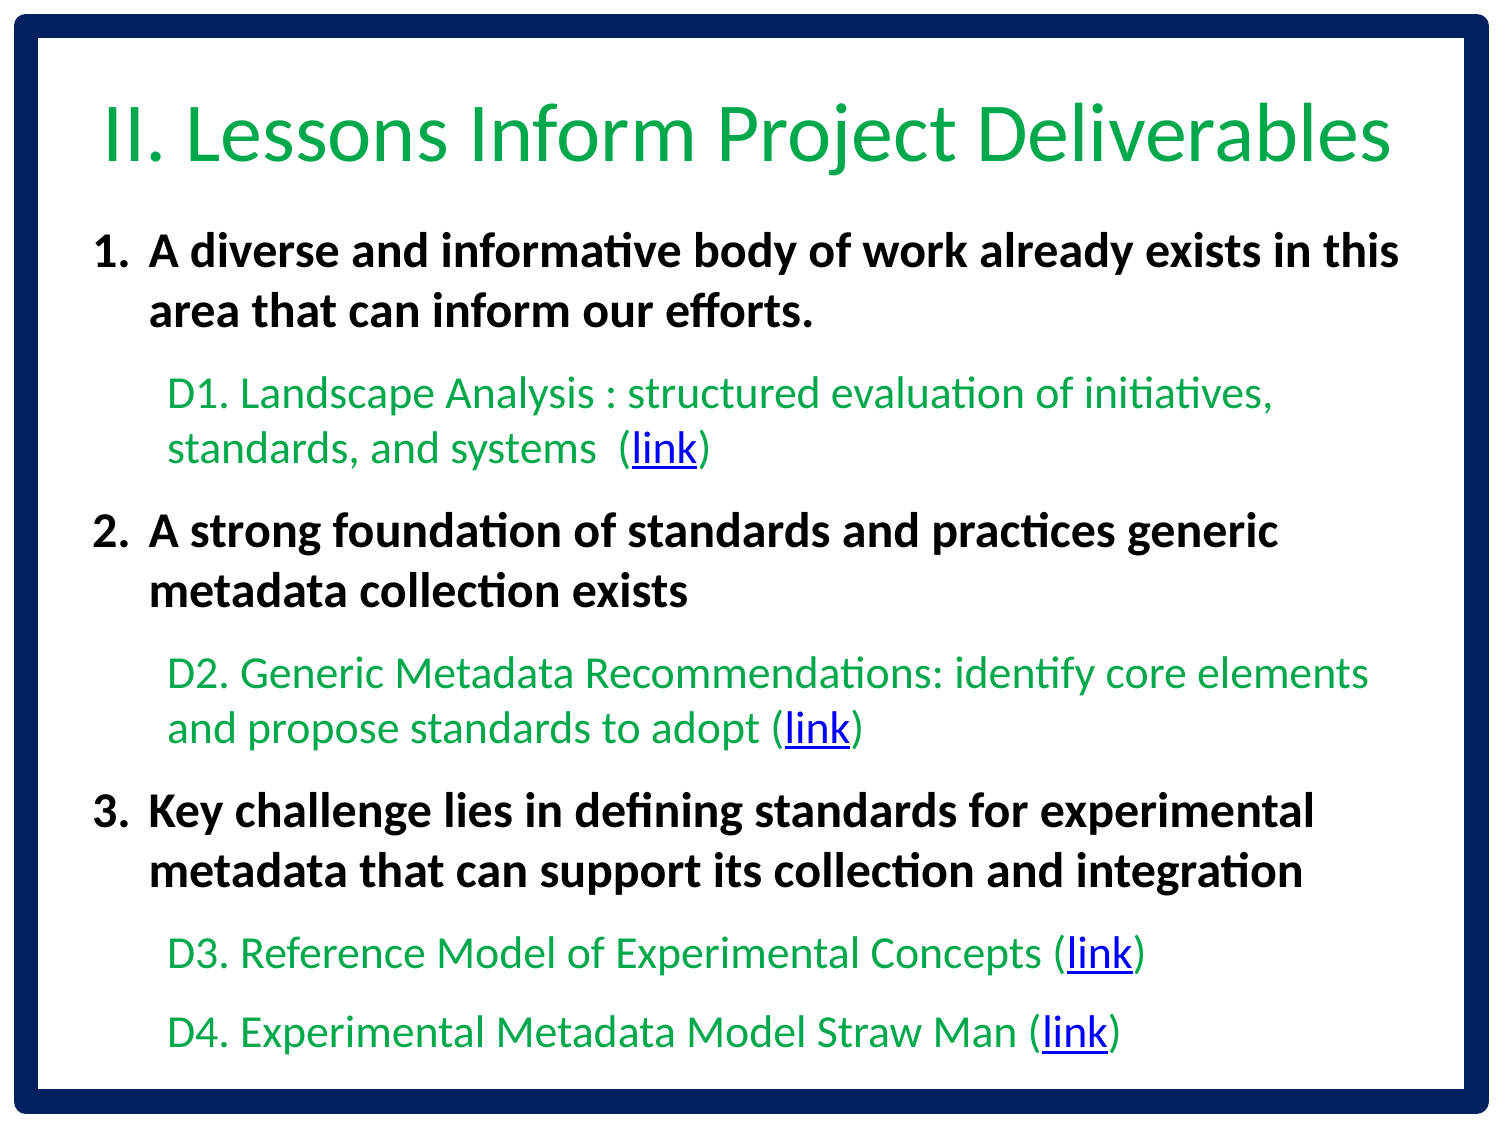

# II. Lessons Inform Project Deliverables
A diverse and informative body of work already exists in this area that can inform our efforts.
D1. Landscape Analysis : structured evaluation of initiatives, standards, and systems  (link)
A strong foundation of standards and practices generic metadata collection exists
D2. Generic Metadata Recommendations: identify core elements and propose standards to adopt (link)
Key challenge lies in defining standards for experimental metadata that can support its collection and integration
D3. Reference Model of Experimental Concepts (link)
D4. Experimental Metadata Model Straw Man (link)